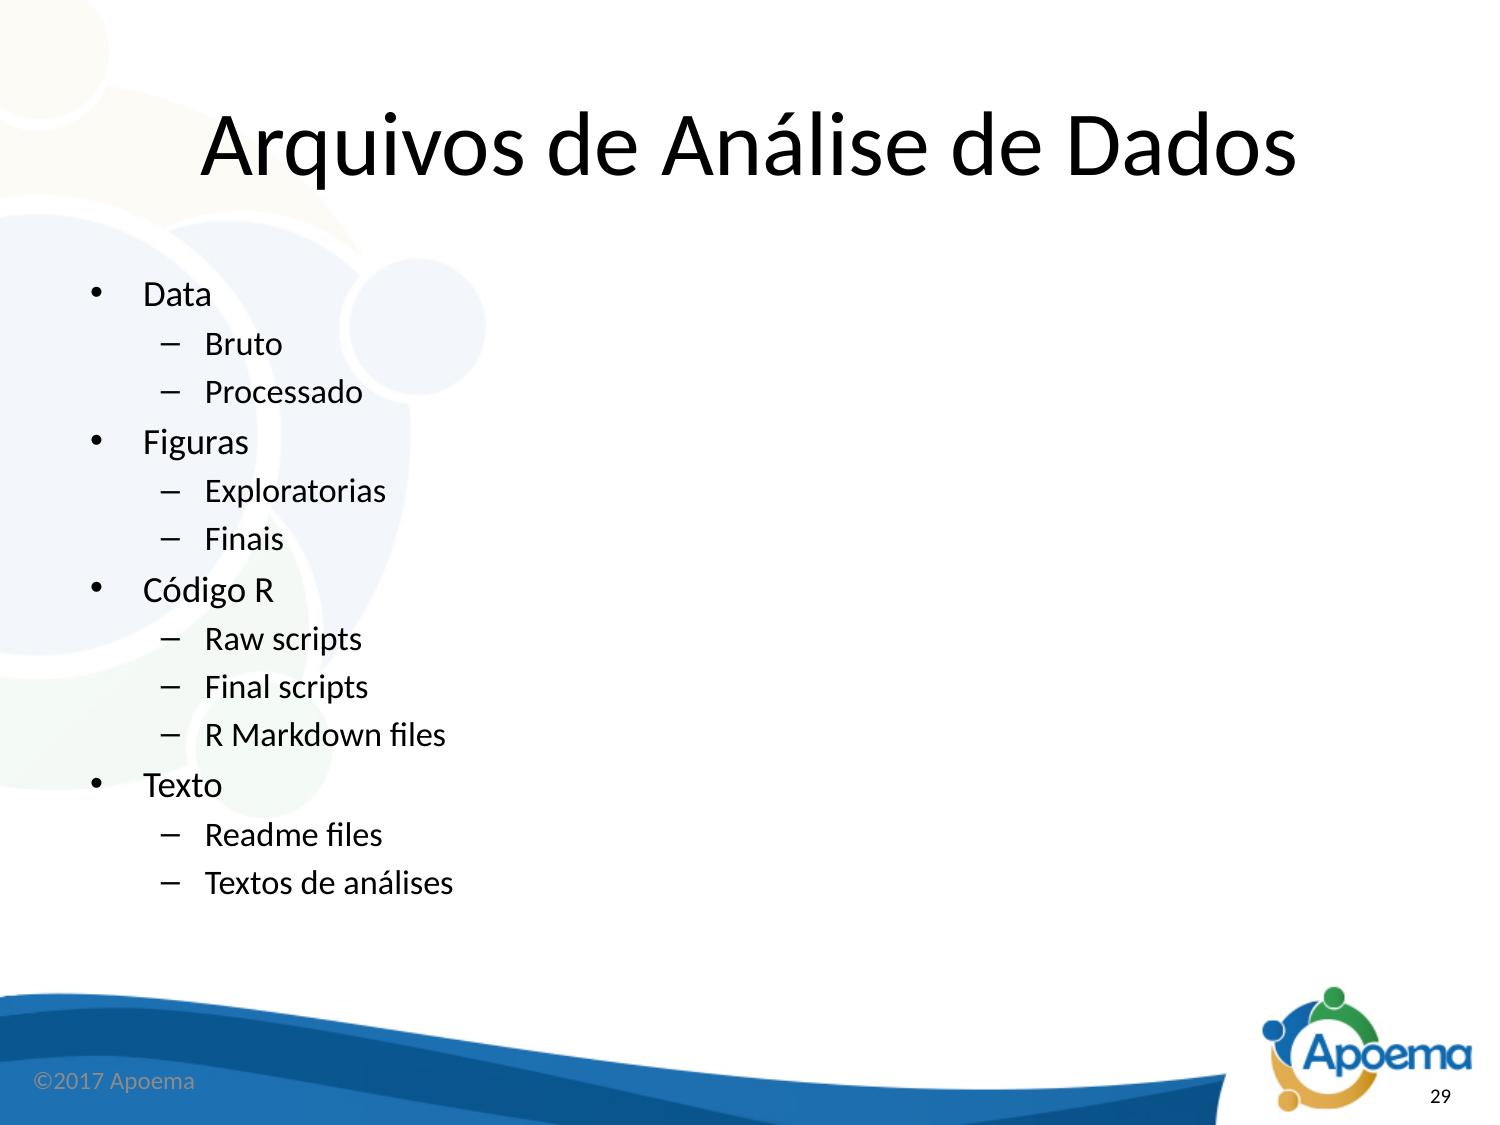

# Arquivos de Análise de Dados
Data
Bruto
Processado
Figuras
Exploratorias
Finais
Código R
Raw scripts
Final scripts
R Markdown files
Texto
Readme files
Textos de análises

©2017 Apoema
29